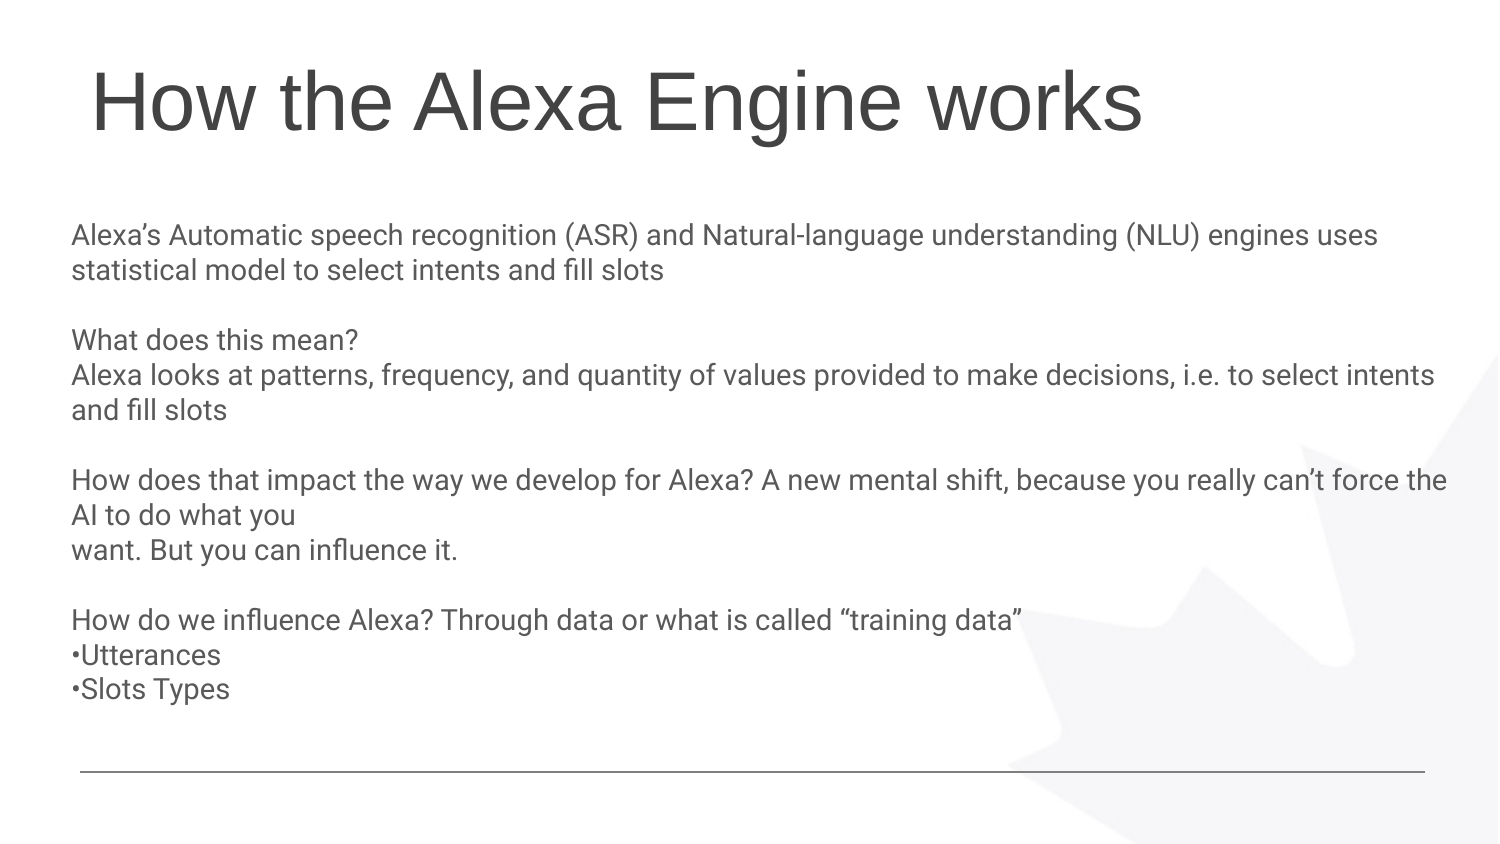

# How the Alexa Engine works
Alexa’s Automatic speech recognition (ASR) and Natural-language understanding (NLU) engines uses
statistical model to select intents and fill slots

What does this mean?
Alexa looks at patterns, frequency, and quantity of values provided to make decisions, i.e. to select intents and fill slots

How does that impact the way we develop for Alexa? A new mental shift, because you really can’t force the AI to do what you
want. But you can influence it.

How do we influence Alexa? Through data or what is called “training data”
•Utterances
•Slots Types